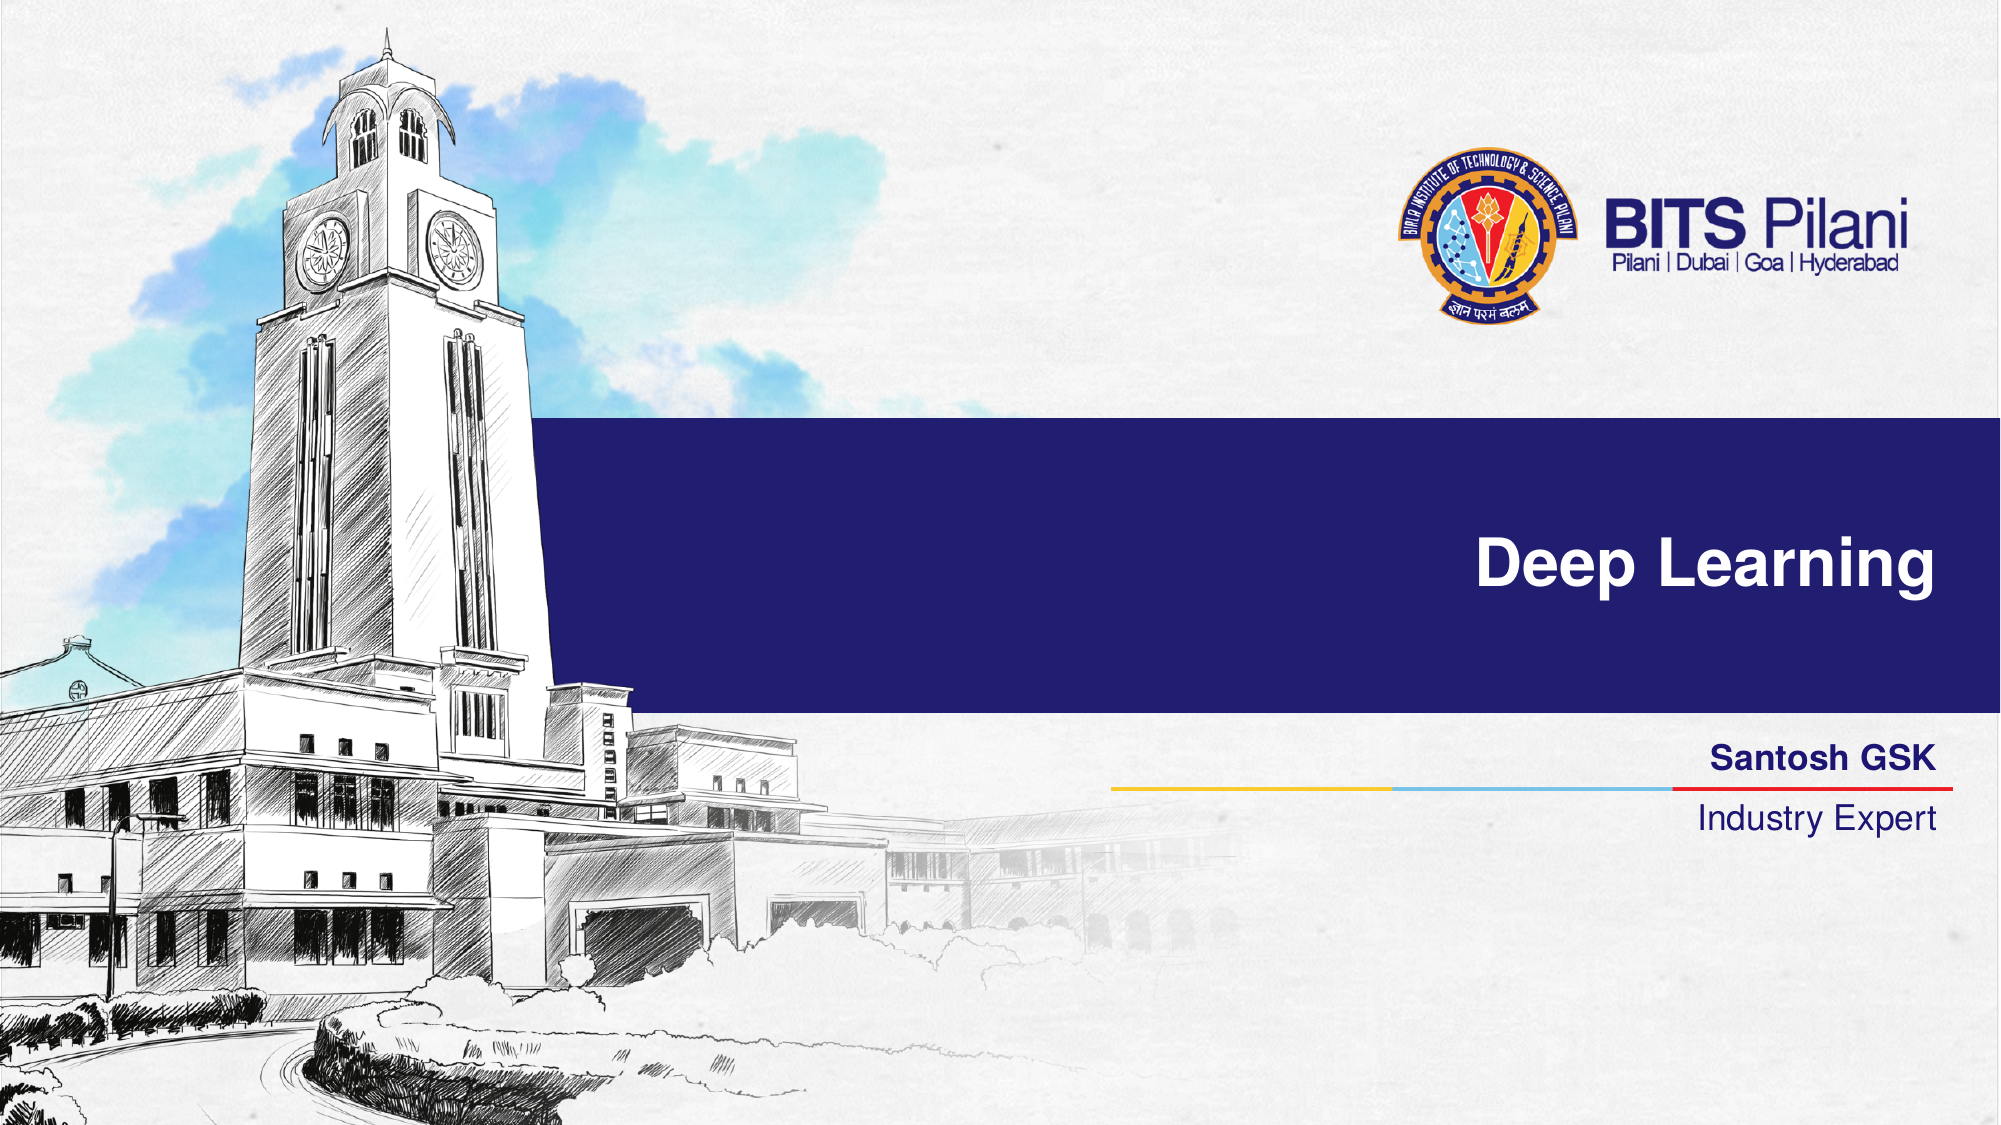

# Deep Learning
Santosh GSK
Industry Expert